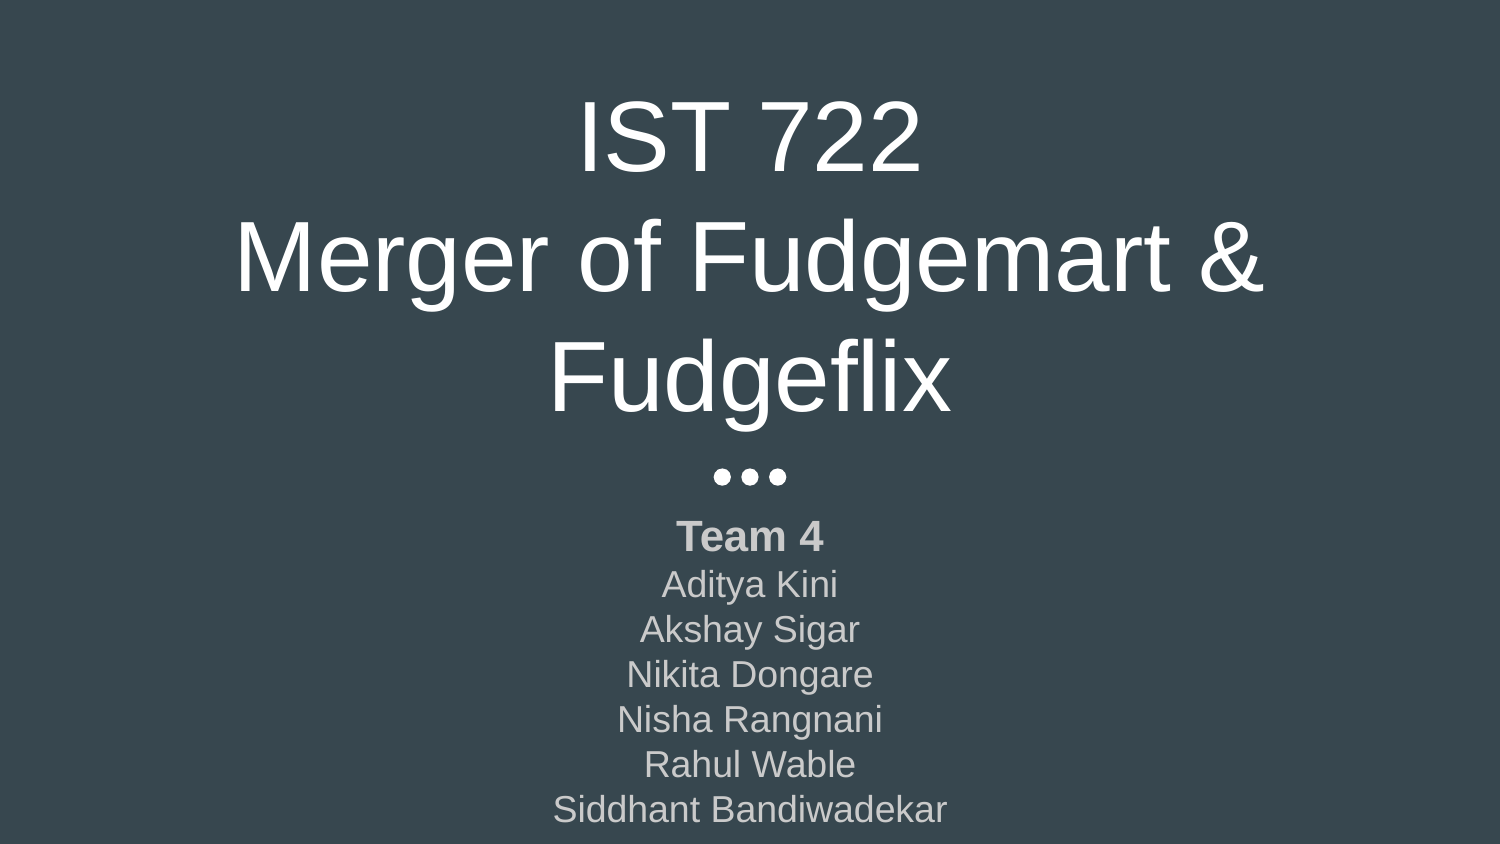

# IST 722
Merger of Fudgemart & Fudgeflix
Team 4
Aditya Kini
Akshay Sigar
Nikita Dongare
Nisha Rangnani
Rahul Wable
Siddhant Bandiwadekar